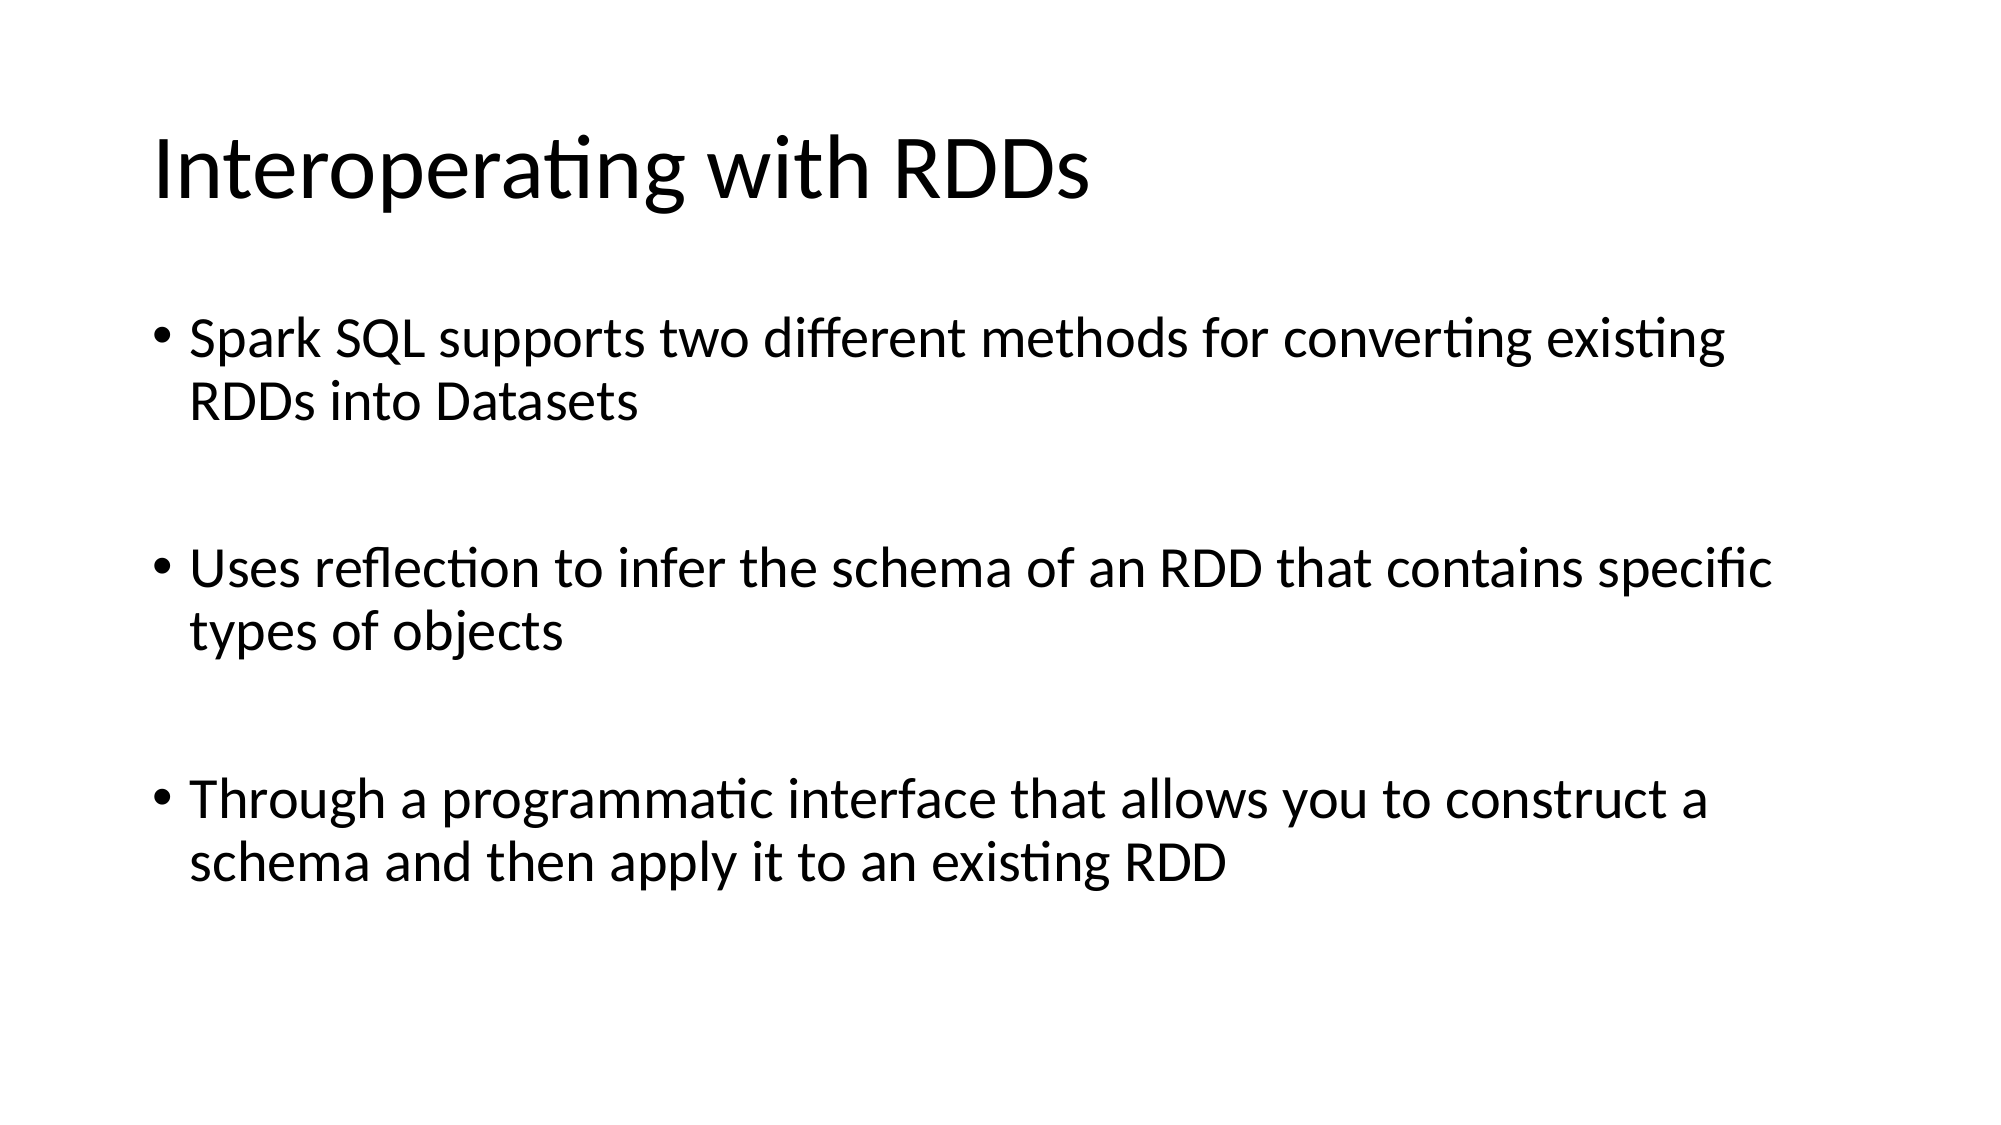

# Interoperating with RDDs
Spark SQL supports two different methods for converting existing RDDs into Datasets

Uses reflection to infer the schema of an RDD that contains specific types of objects

Through a programmatic interface that allows you to construct a schema and then apply it to an existing RDD